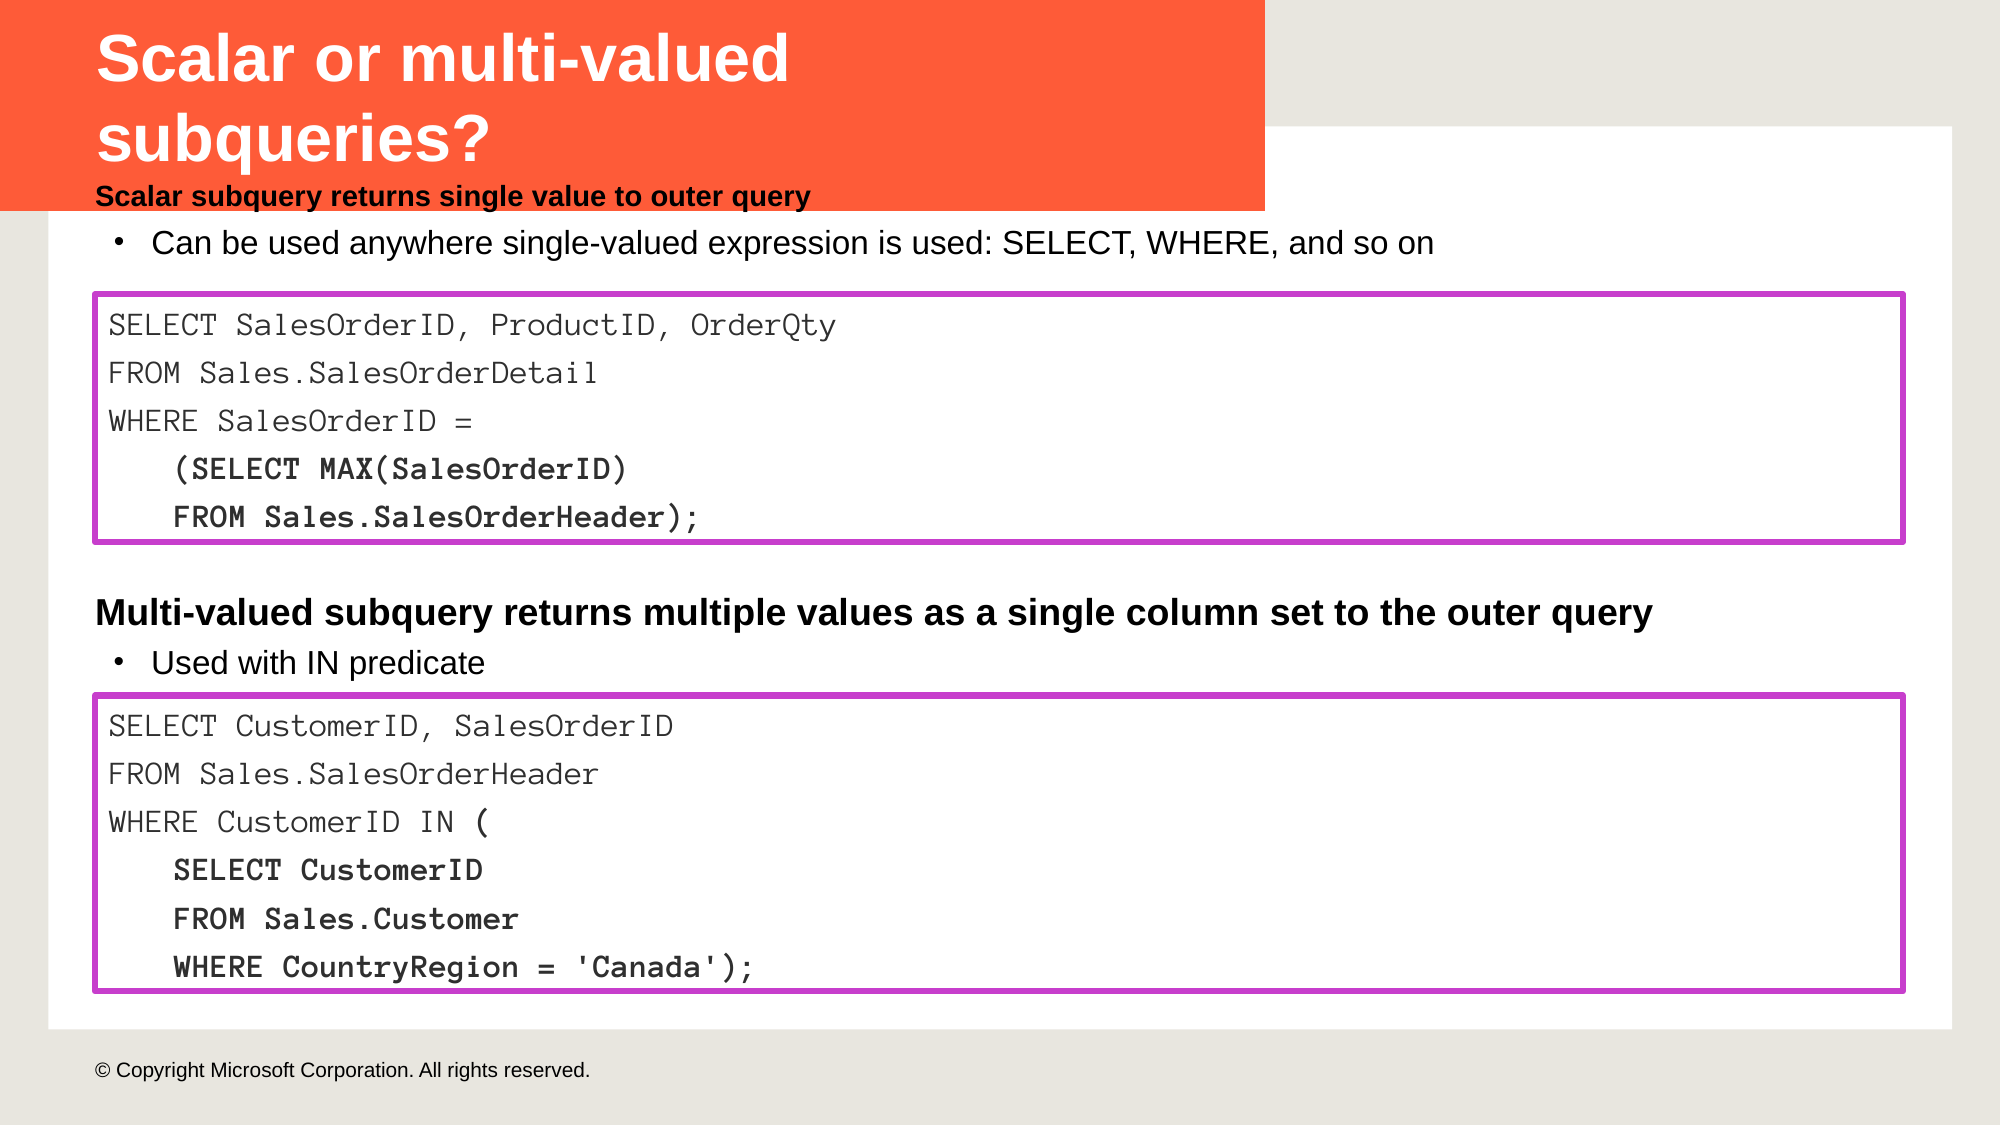

Scalar or multi-valued subqueries?
Scalar subquery returns single value to outer query
Can be used anywhere single-valued expression is used: SELECT, WHERE, and so on
SELECT SalesOrderID, ProductID, OrderQty
FROM Sales.SalesOrderDetail
WHERE SalesOrderID =
(SELECT MAX(SalesOrderID)
FROM Sales.SalesOrderHeader);
Multi-valued subquery returns multiple values as a single column set to the outer query
Used with IN predicate
SELECT CustomerID, SalesOrderID
FROM Sales.SalesOrderHeader
WHERE CustomerID IN (
SELECT CustomerID
FROM Sales.Customer
WHERE CountryRegion = 'Canada');